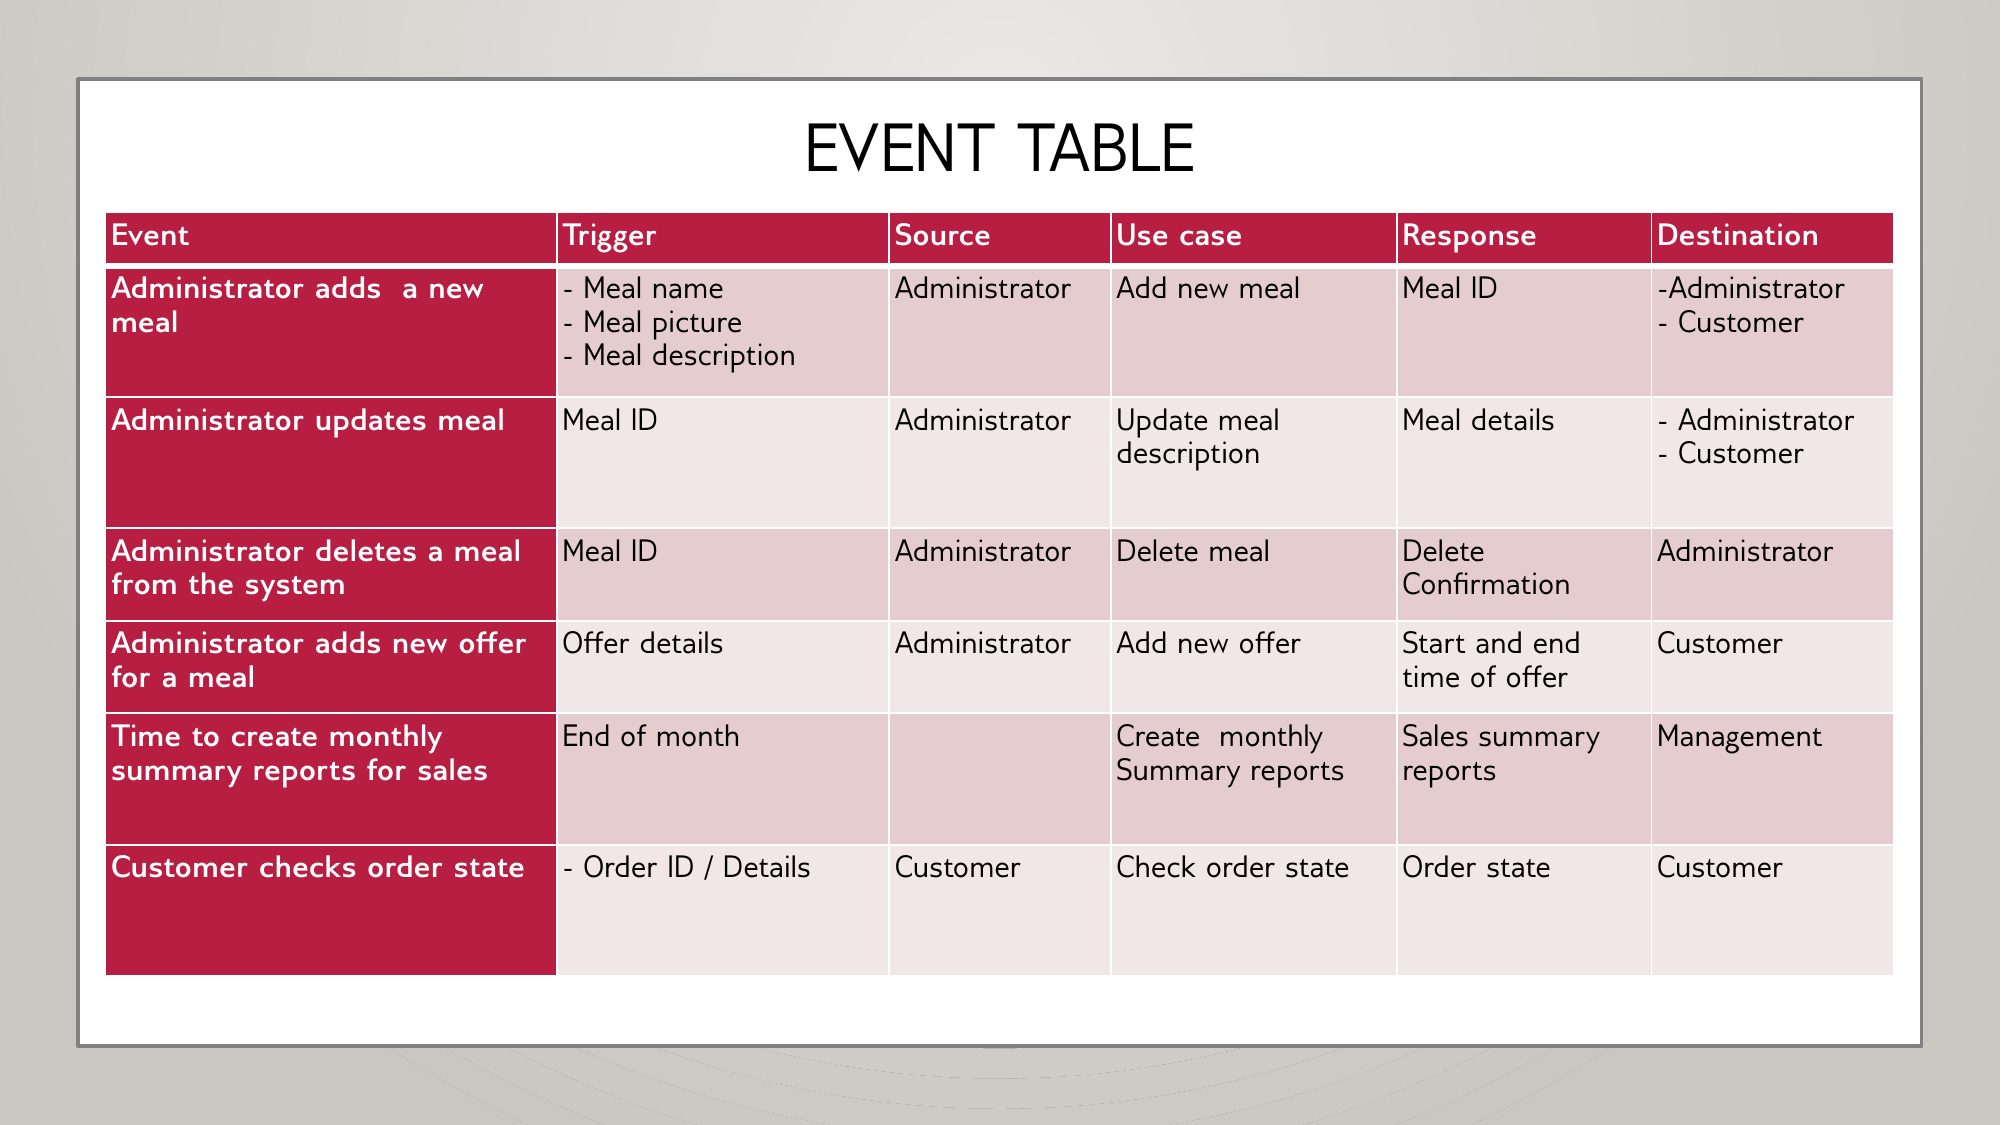

EVENT  TABLE
| Event | Trigger | Source | Use case | Response | Destination |
| --- | --- | --- | --- | --- | --- |
| Administrator adds a new meal | - Meal name - Meal picture - Meal description | Administrator | Add new meal | Meal ID | -Administrator - Customer |
| Administrator updates meal | Meal ID | Administrator | Update meal description | Meal details | - Administrator - Customer |
| Administrator deletes a meal from the system | Meal ID | Administrator | Delete meal | Delete Confirmation | Administrator |
| Administrator adds new offer for a meal | Offer details | Administrator | Add new offer | Start and end time of offer | Customer |
| Time to create monthly summary reports for sales | End of month |  | Create monthly Summary reports | Sales summary reports | Management |
| Customer checks order state | - Order ID / Details | Customer | Check order state | Order state | Customer |